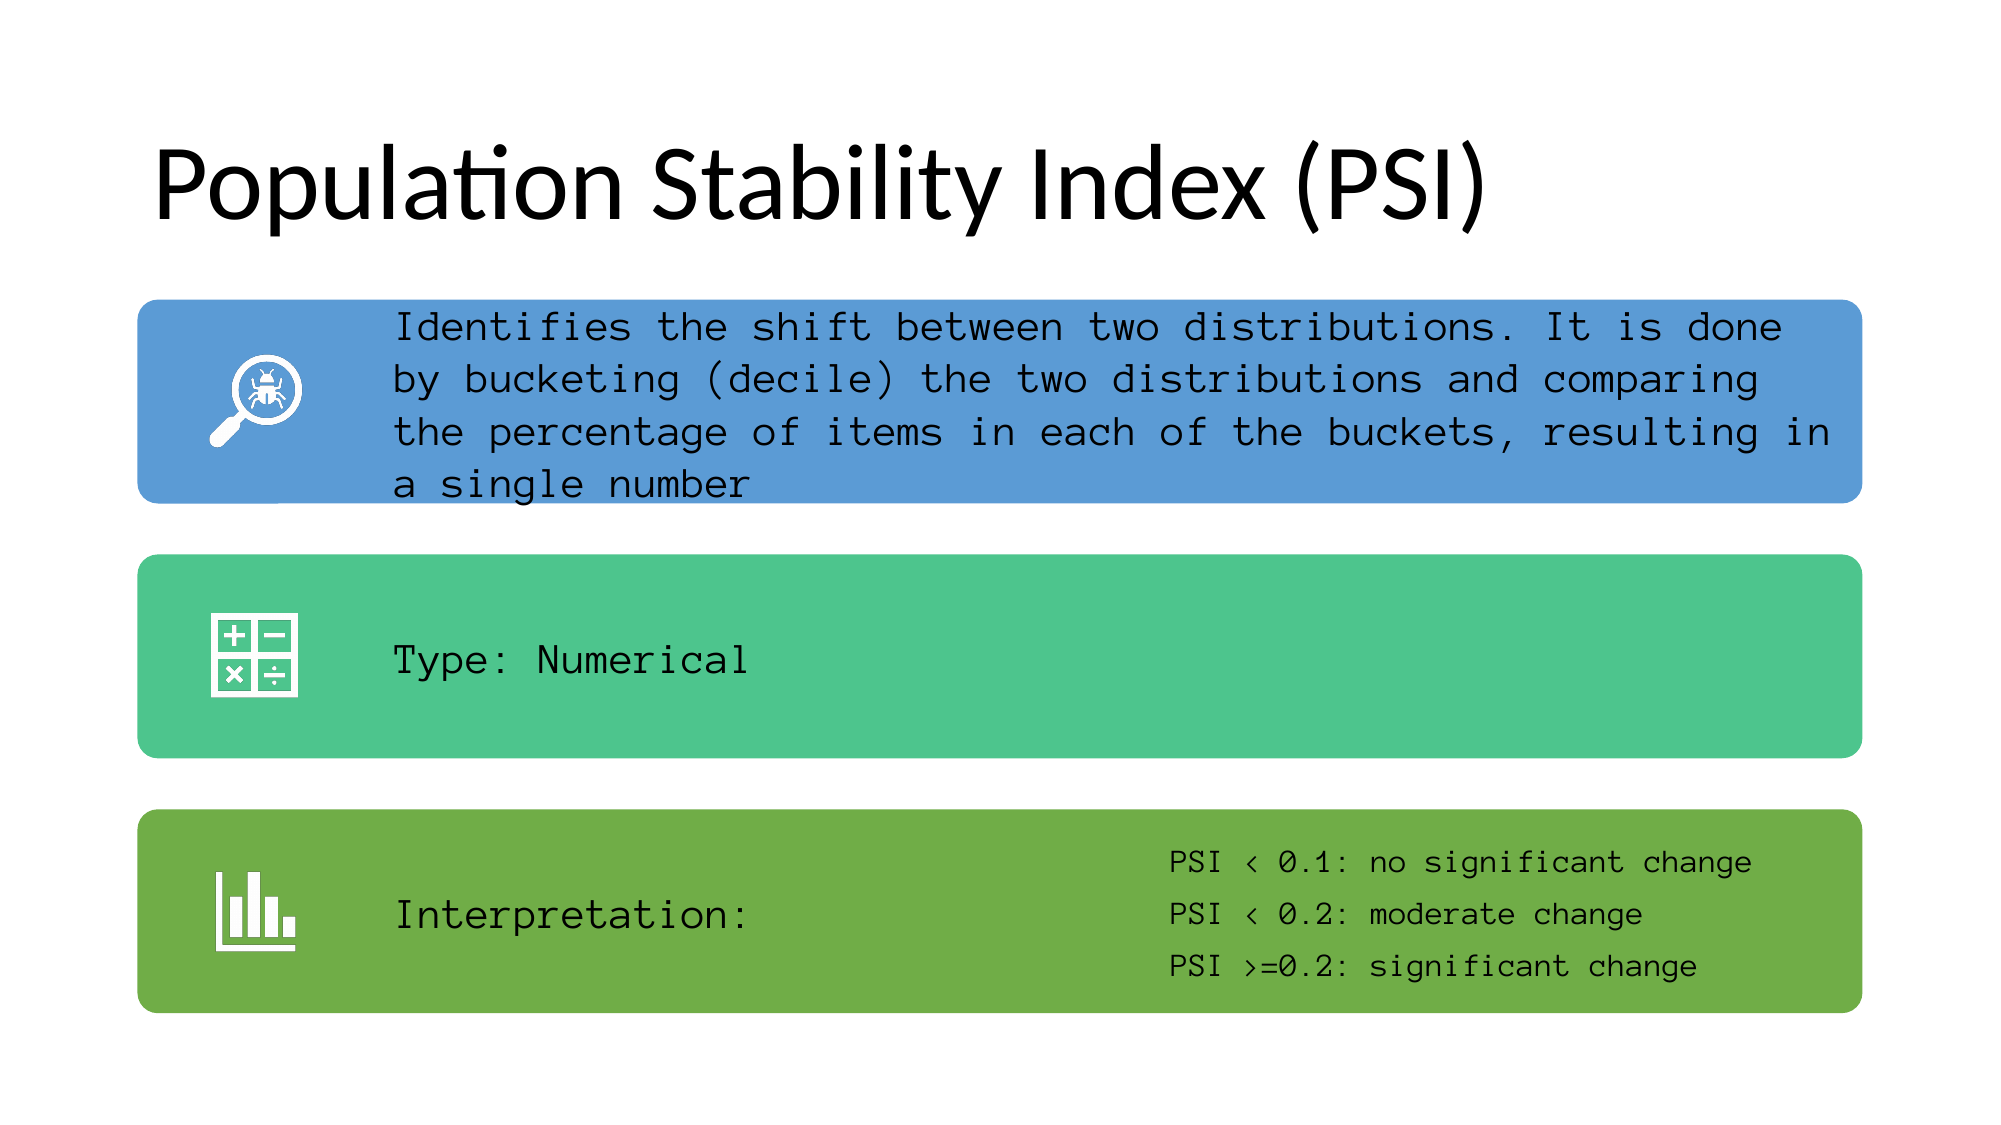

# Population Stability Index (PSI)
Identifies the shift between two distributions. It is done by bucketing (decile) the two distributions and comparing the percentage of items in each of the buckets, resulting in a single number
Type: Numerical
Interpretation:
PSI < 0.1: no significant change
PSI < 0.2: moderate change
PSI >=0.2: significant change